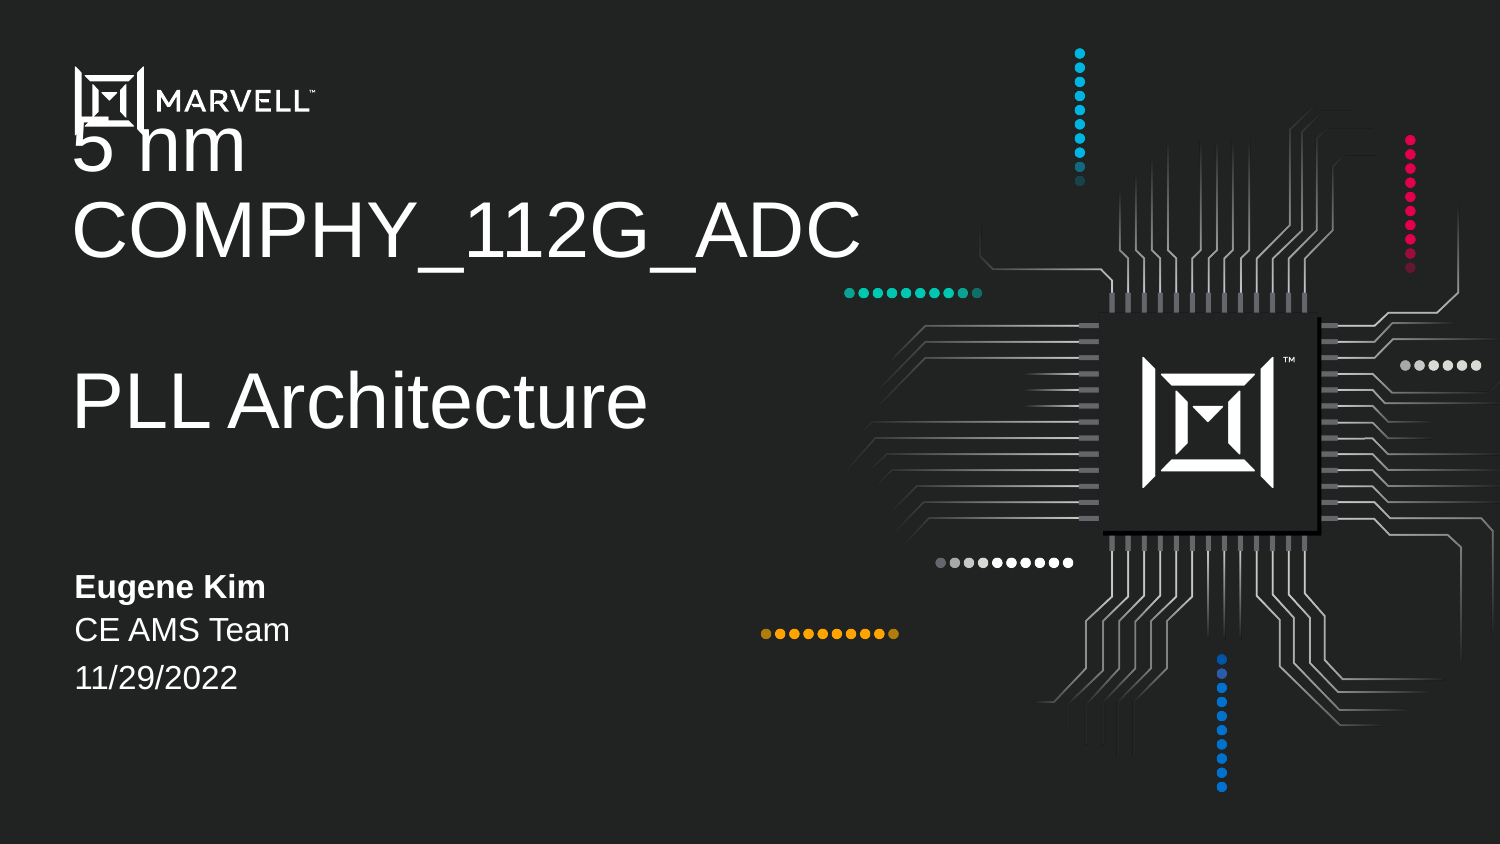

# 5 nm COMPHY_112G_ADC PLL Architecture
Eugene Kim
CE AMS Team
11/29/2022